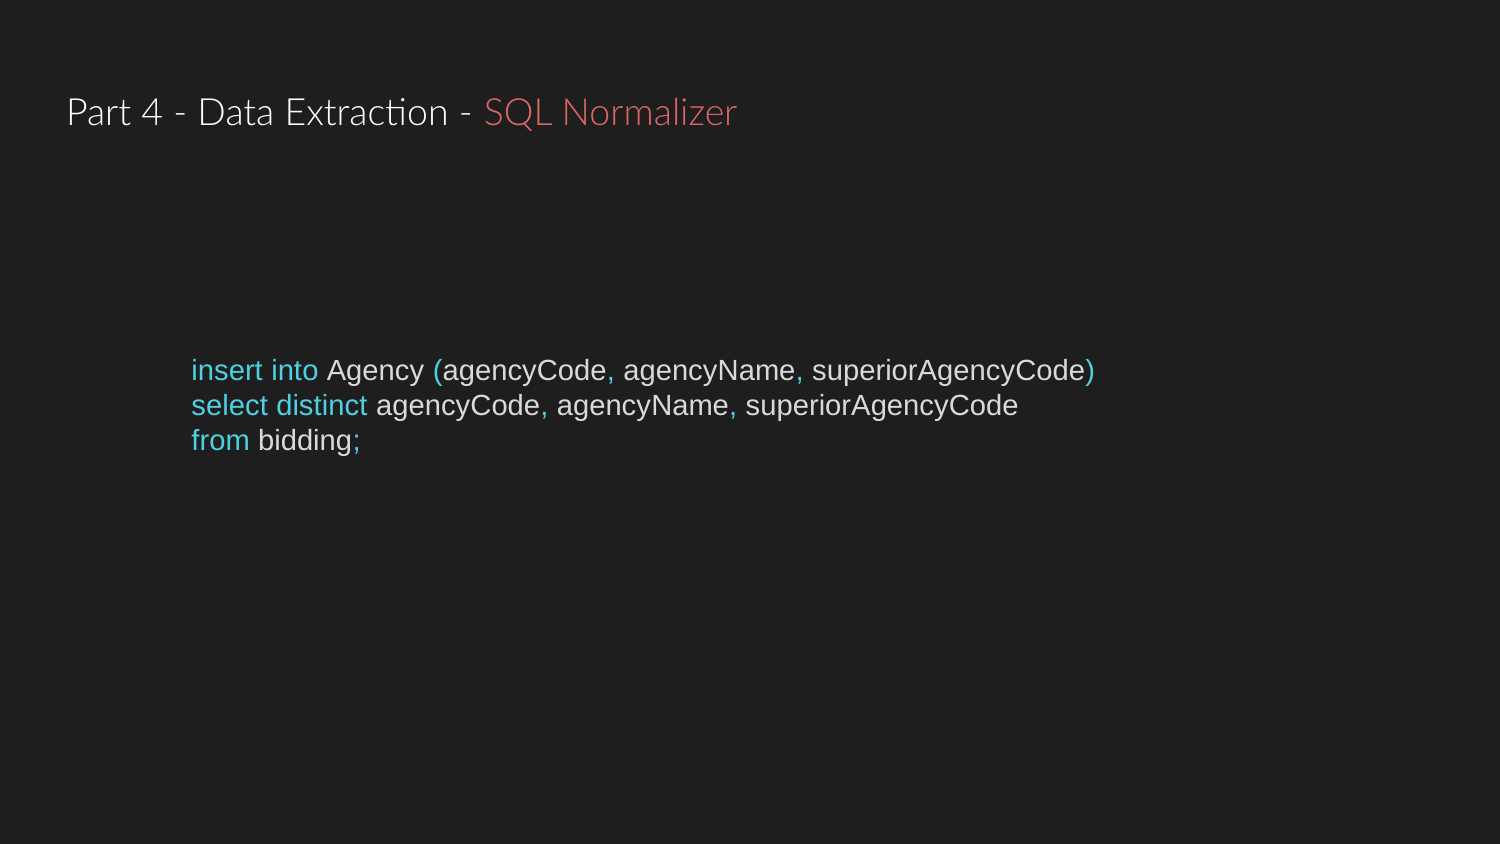

# Part 4 - Data Extraction - SQL Normalizer
insert into Agency (agencyCode, agencyName, superiorAgencyCode)
select distinct agencyCode, agencyName, superiorAgencyCode
from bidding;